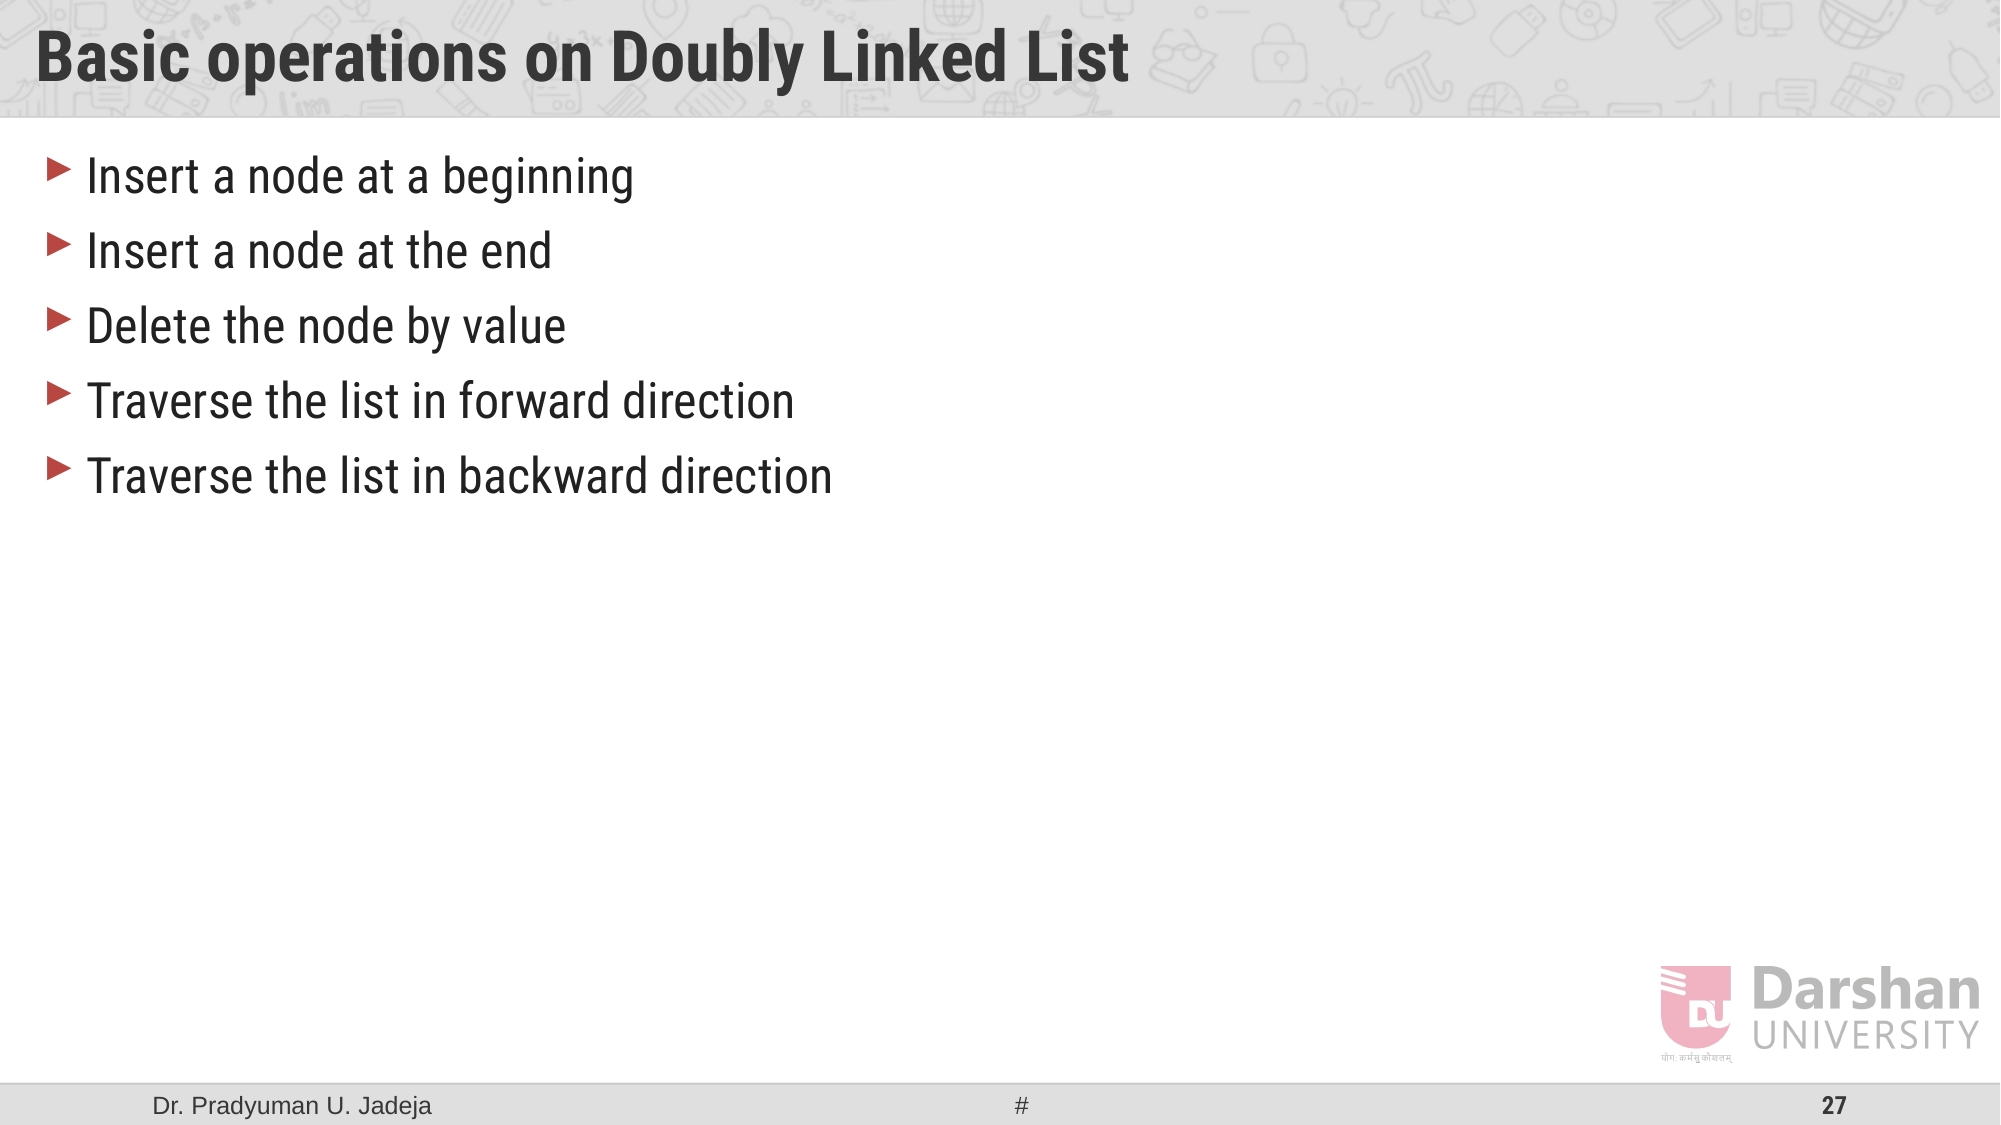

# Basic operations on Doubly Linked List
Insert a node at a beginning
Insert a node at the end
Delete the node by value
Traverse the list in forward direction
Traverse the list in backward direction